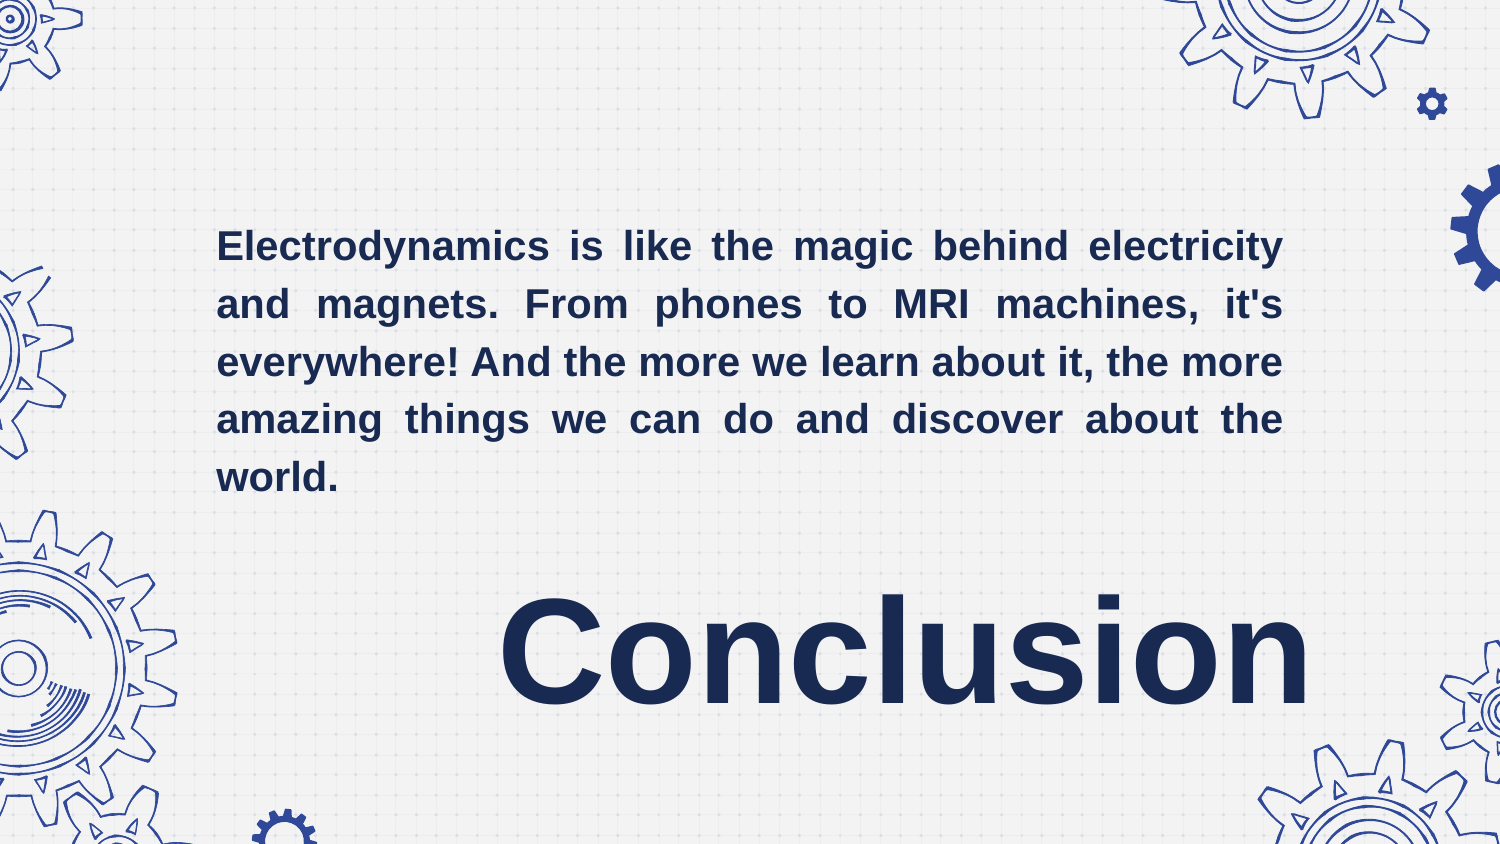

Electrodynamics is like the magic behind electricity and magnets. From phones to MRI machines, it's everywhere! And the more we learn about it, the more amazing things we can do and discover about the world.
# Conclusion